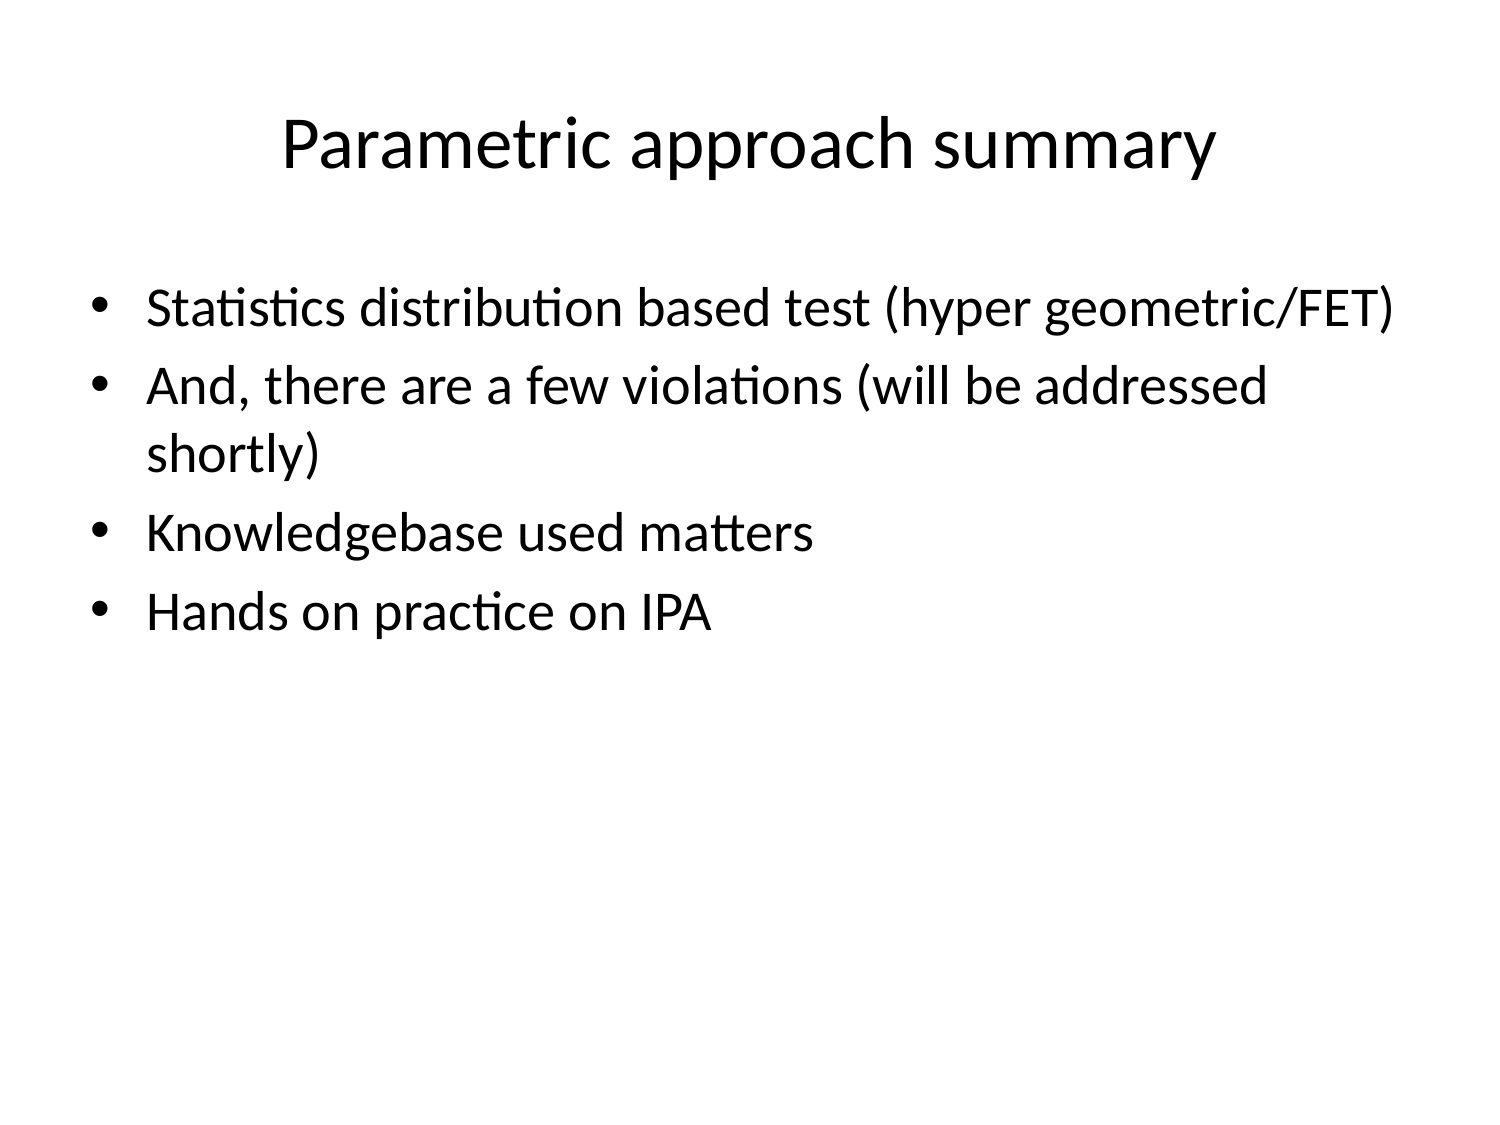

# Parametric approach summary
Statistics distribution based test (hyper geometric/FET)
And, there are a few violations (will be addressed shortly)
Knowledgebase used matters
Hands on practice on IPA